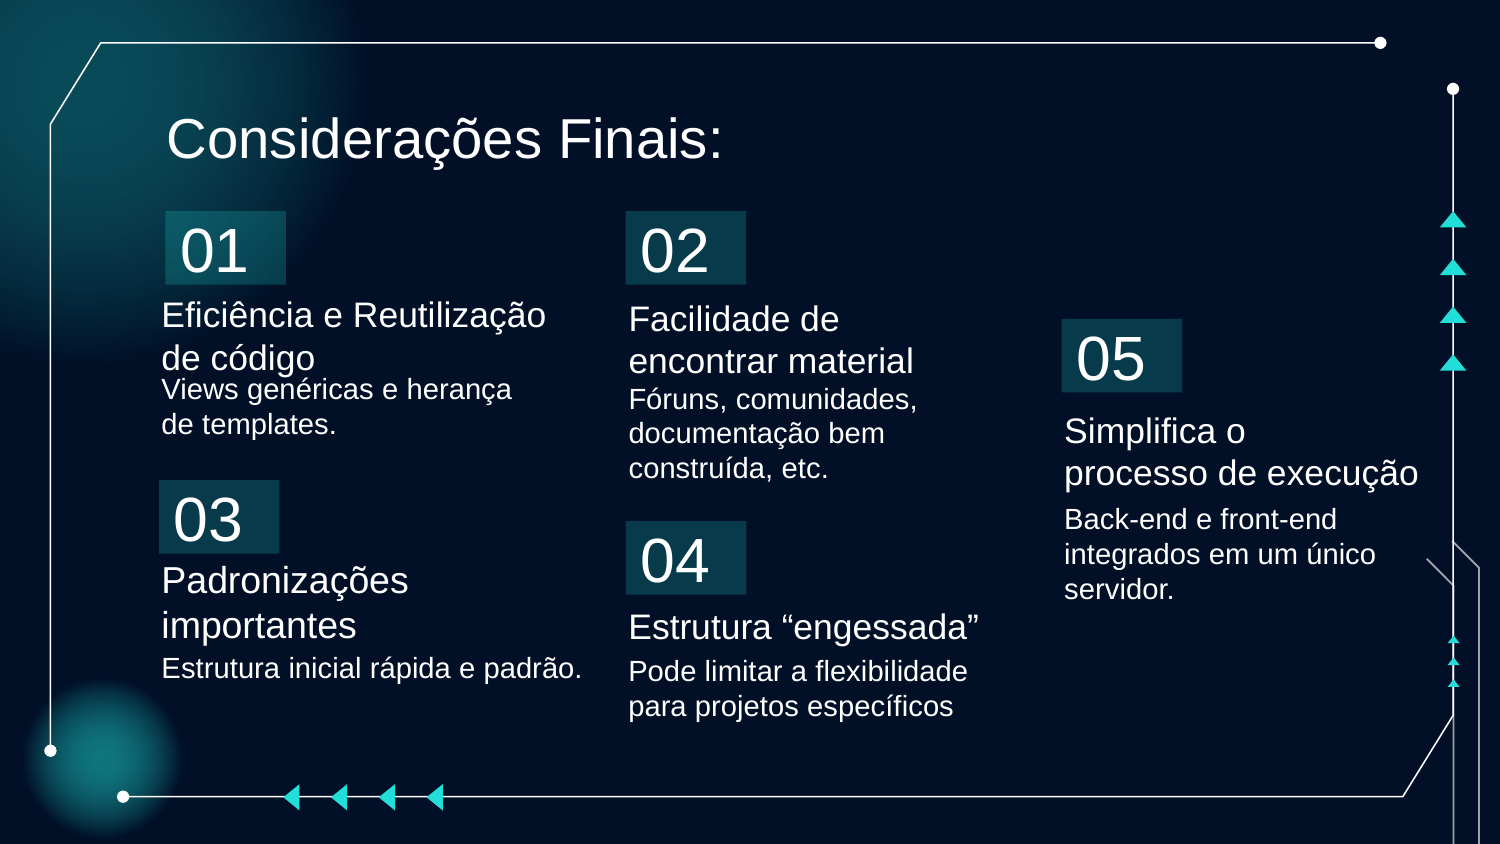

# Considerações Finais:
01
02
Facilidade de encontrar material
Eficiência e Reutilização de código
05
Views genéricas e herança de templates.
Fóruns, comunidades, documentação bem construída, etc.
Simplifica o
processo de execução
03
Back-end e front-end integrados em um único servidor.
04
Padronizações importantes
Estrutura “engessada”
Estrutura inicial rápida e padrão.
Pode limitar a flexibilidade para projetos específicos